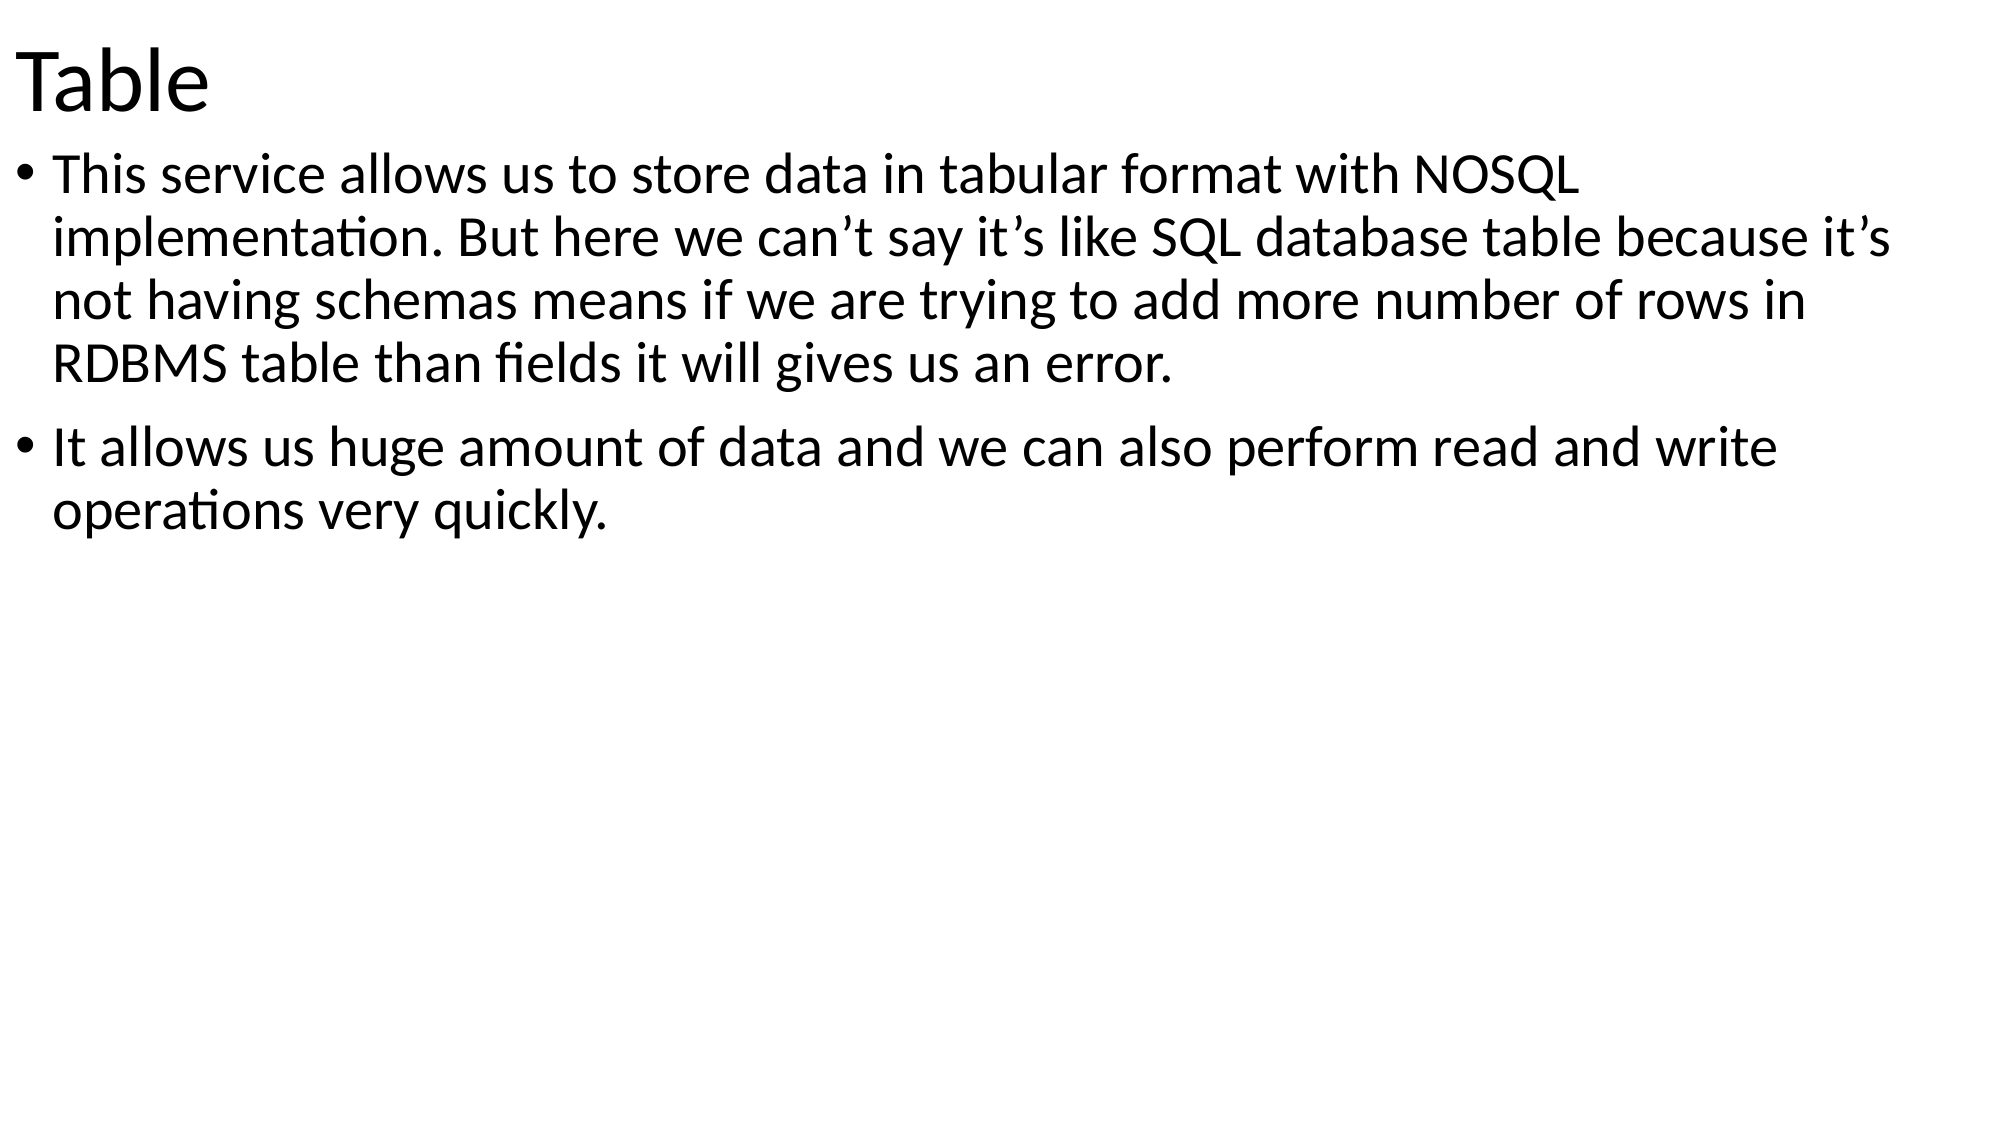

# Table
This service allows us to store data in tabular format with NOSQL implementation. But here we can’t say it’s like SQL database table because it’s not having schemas means if we are trying to add more number of rows in RDBMS table than fields it will gives us an error.
It allows us huge amount of data and we can also perform read and write operations very quickly.